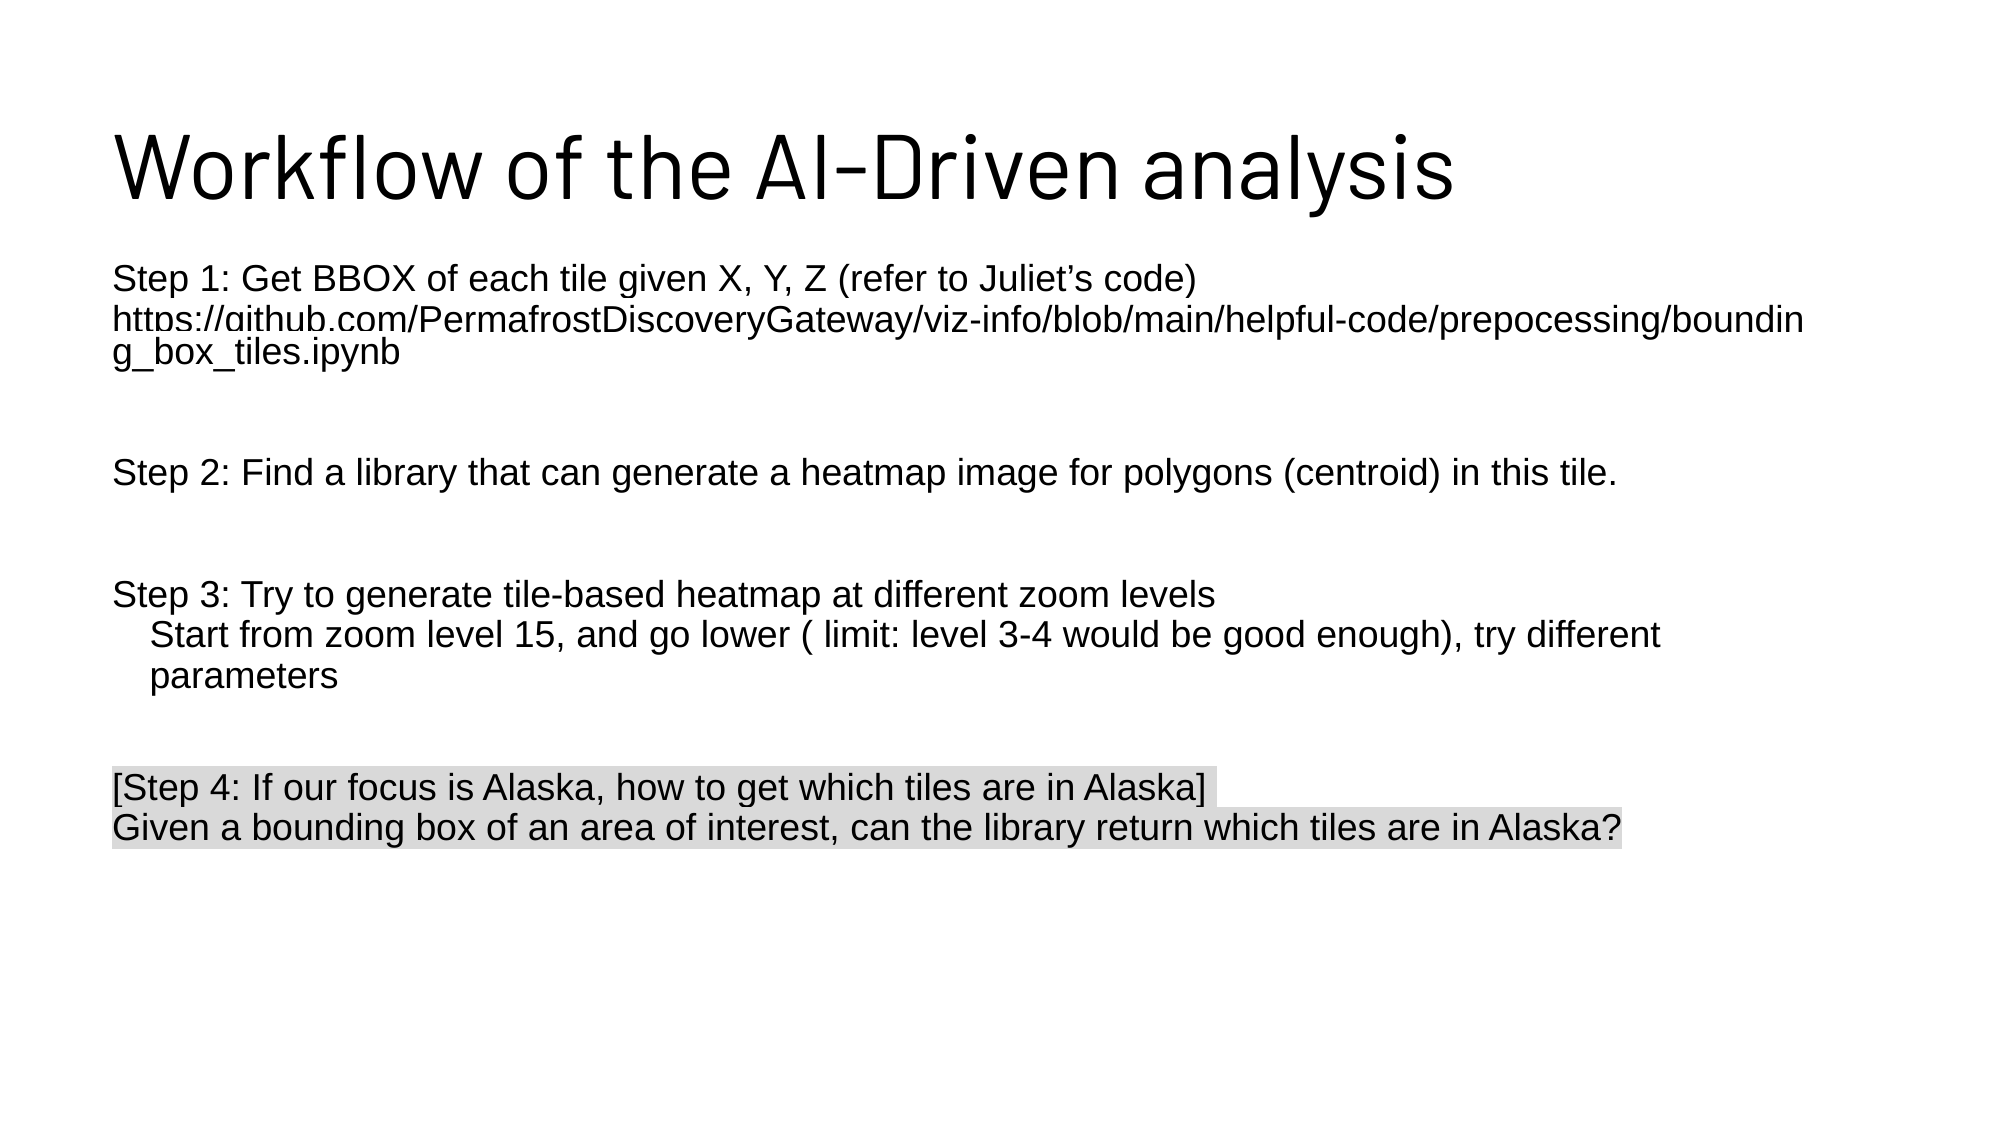

Workflow of the AI-Driven analysis

Step 1: Get BBOX of each tile given X, Y, Z (refer to Juliet’s code)
https://github.com/PermafrostDiscoveryGateway/viz-info/blob/main/helpful-code/prepocessing/bounding_box_tiles.ipynb

Step 2: Find a library that can generate a heatmap image for polygons (centroid) in this tile.

Step 3: Try to generate tile-based heatmap at different zoom levels
Start from zoom level 15, and go lower ( limit: level 3-4 would be good enough), try different parameters

[Step 4: If our focus is Alaska, how to get which tiles are in Alaska]
Given a bounding box of an area of interest, can the library return which tiles are in Alaska?